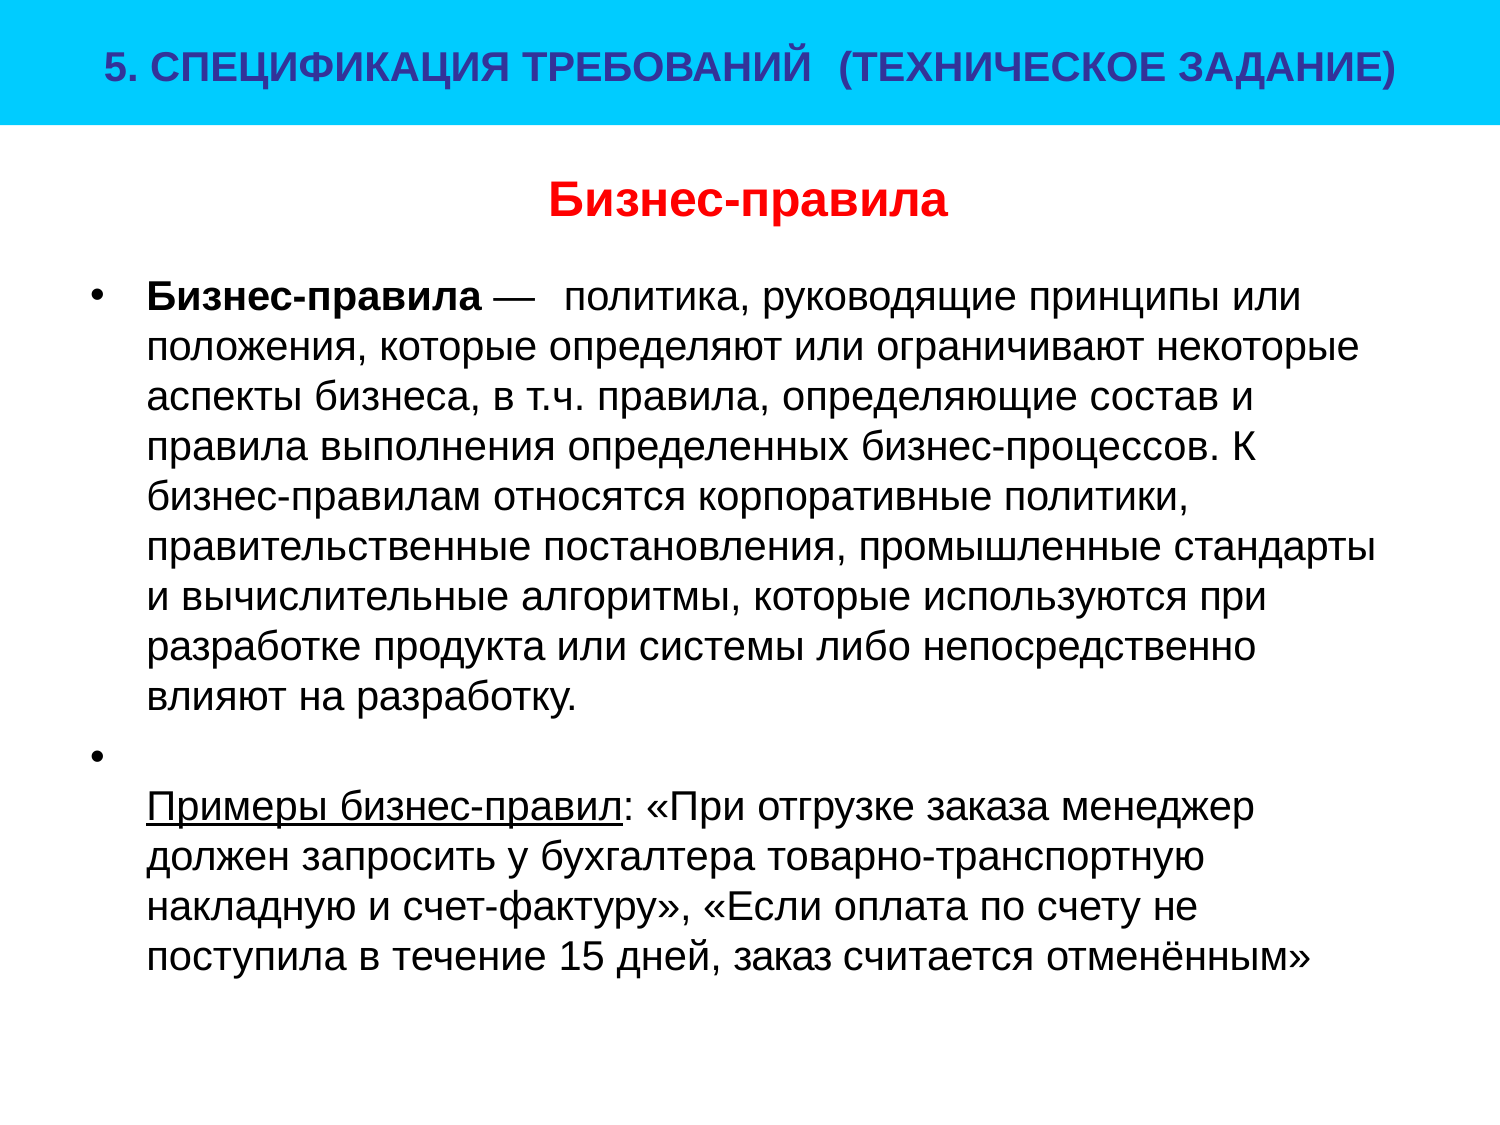

# 5. СПЕЦИФИКАЦИЯ ТРЕБОВАНИЙ	(ТЕХНИЧЕСКОЕ ЗАДАНИЕ)
Бизнес-правила
Бизнес-правила — политика, руководящие принципы или
положения, которые определяют или ограничивают некоторые аспекты бизнеса, в т.ч. правила, определяющие состав и правила выполнения определенных бизнес-процессов. К бизнес-правилам относятся корпоративные политики, правительственные постановления, промышленные стандарты и вычислительные алгоритмы, которые используются при
разработке продукта или системы либо непосредственно влияют на разработку.
•
Примеры бизнес-правил: «При отгрузке заказа менеджер должен запросить у бухгалтера товарно-транспортную накладную и счет-фактуру», «Если оплата по счету не поступила в течение 15 дней, заказ считается отменённым»